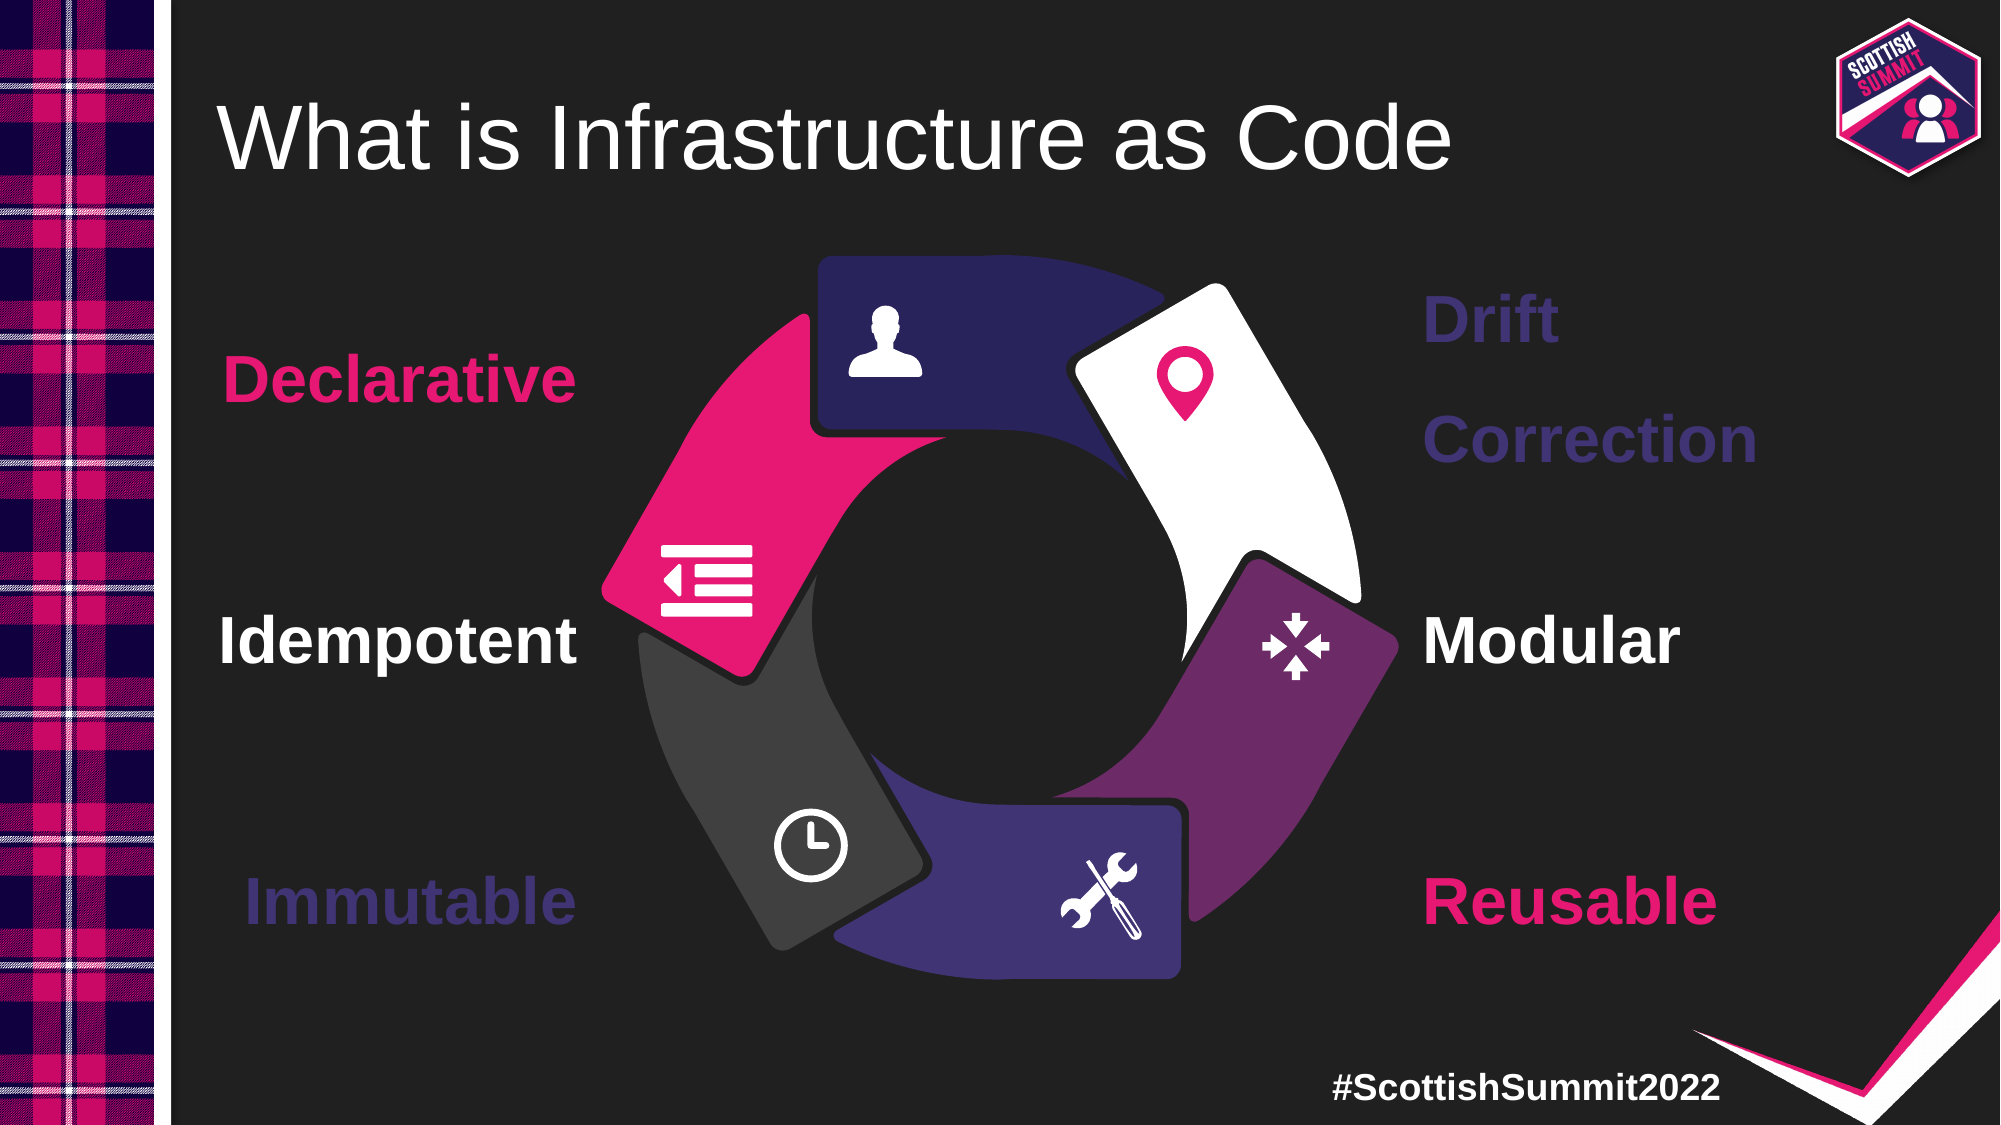

# What is Infrastructure as Code

Drift Correction
Declarative

Idempotent
Modular

Reusable
Immutable